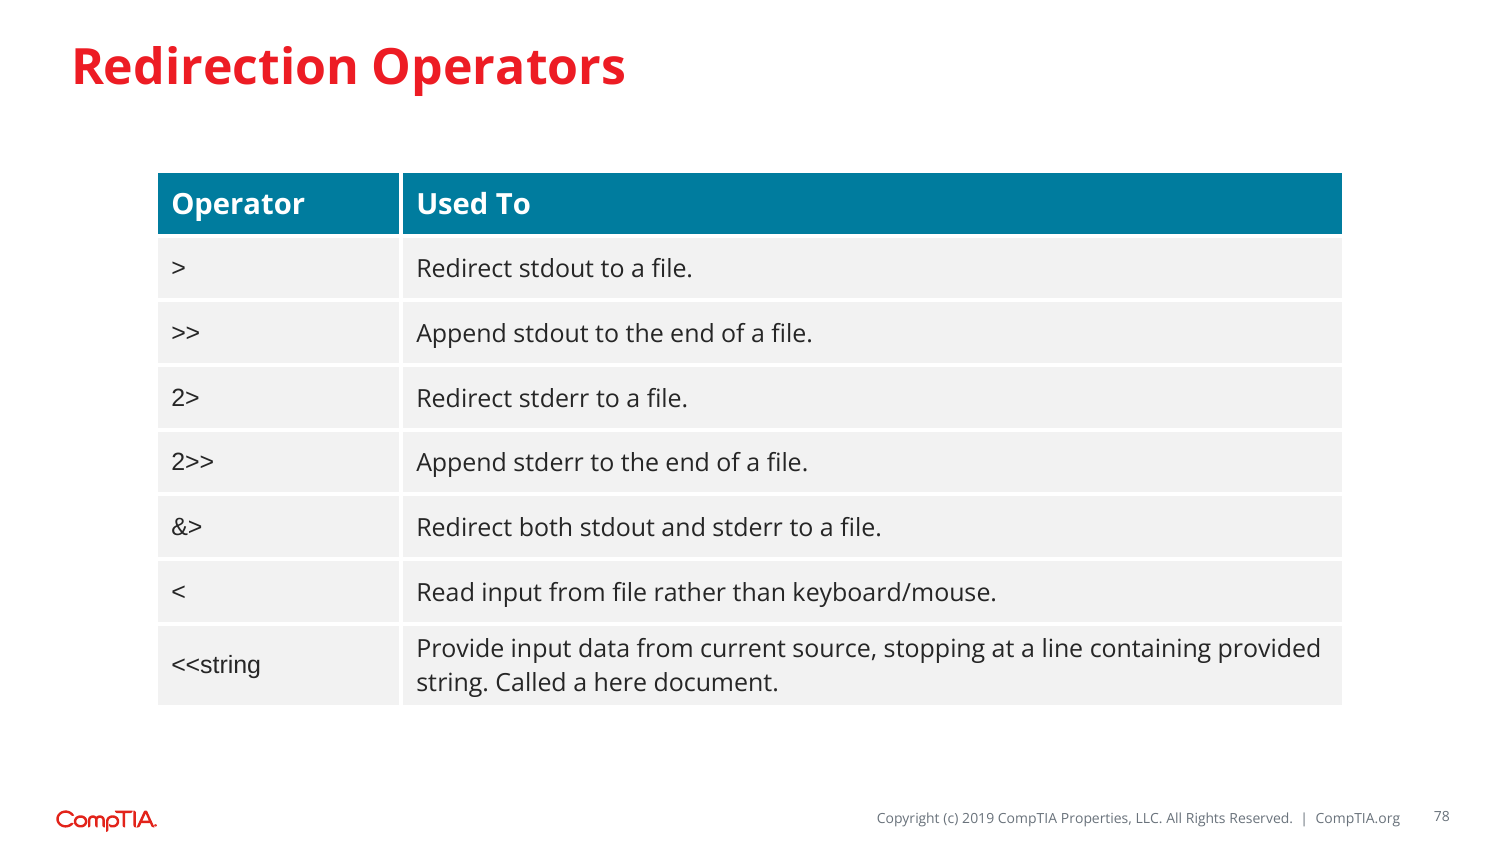

# Redirection Operators
| Operator | Used To |
| --- | --- |
| > | Redirect stdout to a file. |
| >> | Append stdout to the end of a file. |
| 2> | Redirect stderr to a file. |
| 2>> | Append stderr to the end of a file. |
| &> | Redirect both stdout and stderr to a file. |
| < | Read input from file rather than keyboard/mouse. |
| <<string | Provide input data from current source, stopping at a line containing provided string. Called a here document. |
78